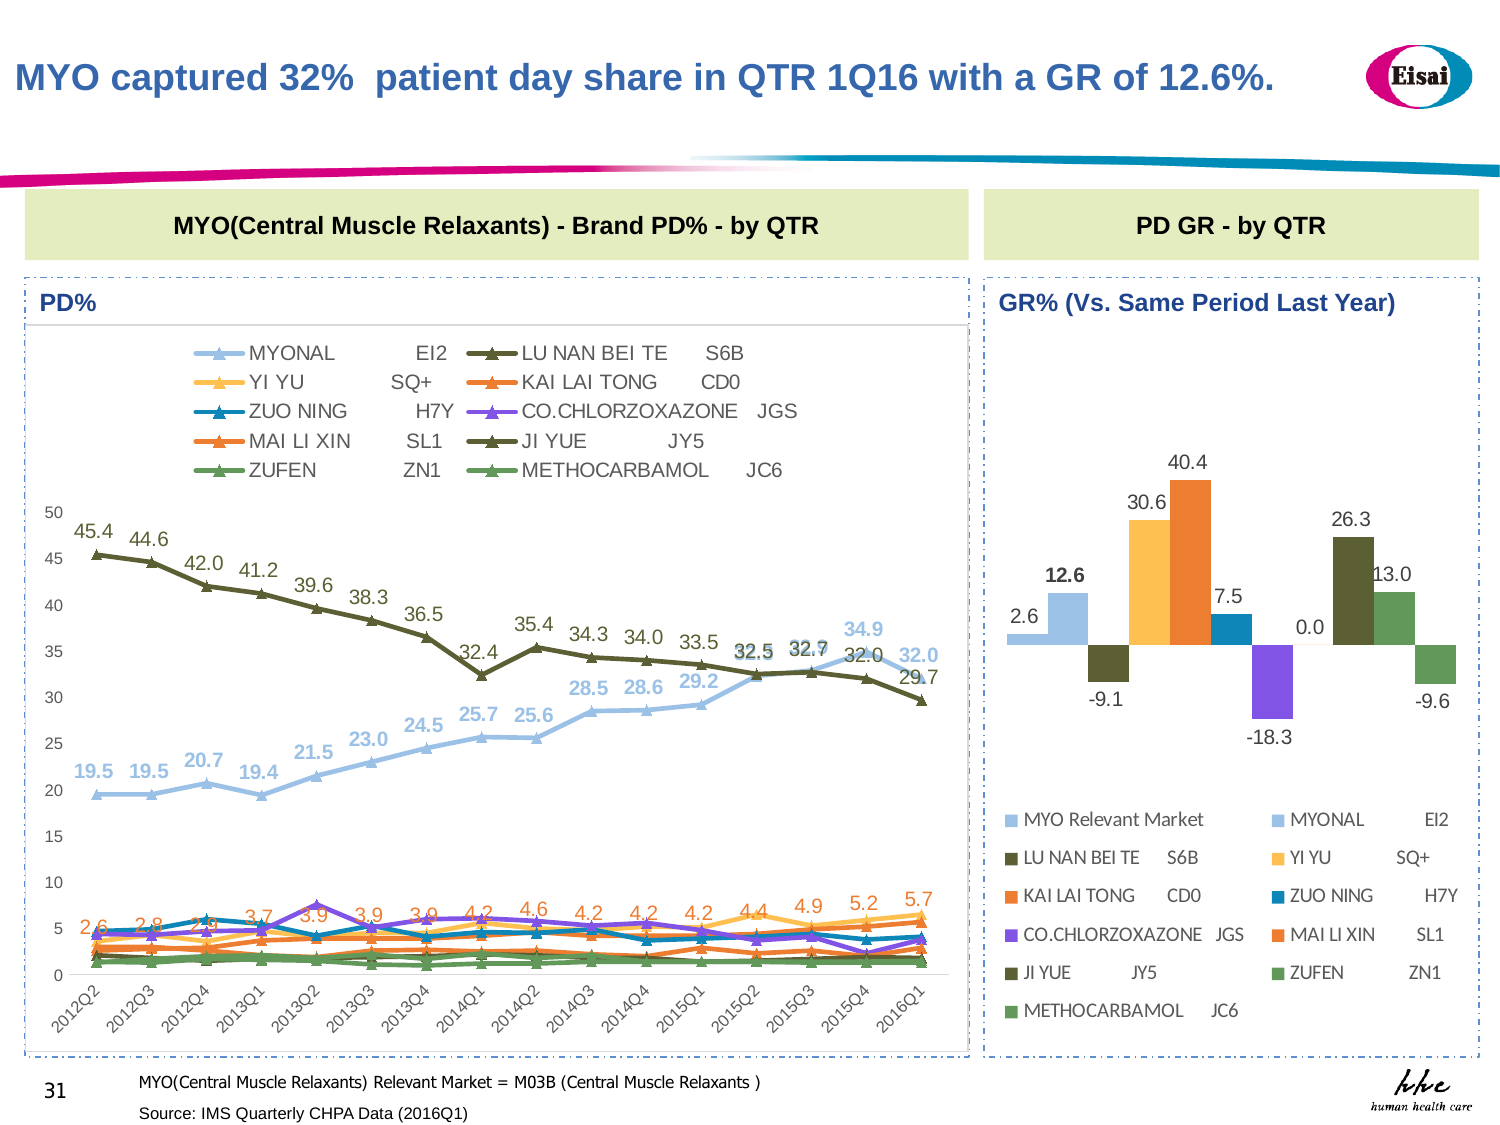

MYO captured 32%  patient day share in QTR 1Q16 with a GR of 12.6%.
MYO(Central Muscle Relaxants) - Brand PD% - by QTR
PD GR - by QTR

PD%
GR% (Vs. Same Period Last Year)

### Chart

| Category | MYONAL             EI2 | LU NAN BEI TE      S6B | YI YU              SQ+ | KAI LAI TONG       CD0 | ZUO NING           H7Y | CO.CHLORZOXAZONE   JGS | MAI LI XIN         SL1 | JI YUE             JY5 | ZUFEN              ZN1 | METHOCARBAMOL      JC6 |
|---|---|---|---|---|---|---|---|---|---|---|
| 2012Q2 | 19.5 | 45.4 | 3.6 | 2.6 | 4.7 | 4.4 | 3.0 | 2.1 | 1.4 | 1.3 |
| 2012Q3 | 19.5 | 44.6 | 4.3 | 2.8 | 4.9 | 4.3 | 3.0 | 1.8 | 1.3 | 1.7 |
| 2012Q4 | 20.7 | 42.0 | 3.6 | 2.9 | 6.0 | 4.7 | 2.6 | 1.5 | 1.7 | 2.0 |
| 2013Q1 | 19.4 | 41.2 | 4.7 | 3.7 | 5.5 | 4.8 | 2.1 | 1.7 | 1.6 | 2.1 |
| 2013Q2 | 21.5 | 39.6 | 4.1 | 3.9 | 4.2 | 7.6 | 1.9 | 1.8 | 1.5 | 1.8 |
| 2013Q3 | 23.0 | 38.3 | 4.5 | 3.9 | 5.3 | 5.1 | 2.6 | 1.9 | 1.1 | 2.2 |
| 2013Q4 | 24.5 | 36.5 | 4.5 | 3.9 | 4.1 | 6.0 | 2.7 | 2.0 | 1.0 | 1.7 |
| 2014Q1 | 25.7 | 32.4 | 5.6 | 4.2 | 4.6 | 6.1 | 2.5 | 2.2 | 1.2 | 2.3 |
| 2014Q2 | 25.6 | 35.4 | 5.0 | 4.6 | 4.5 | 5.8 | 2.6 | 2.1 | 1.2 | 1.8 |
| 2014Q3 | 28.5 | 34.3 | 4.8 | 4.2 | 4.9 | 5.3 | 2.2 | 1.8 | 1.4 | 2.1 |
| 2014Q4 | 28.6 | 34.0 | 5.2 | 4.2 | 3.7 | 5.6 | 2.0 | 1.8 | 1.4 | 1.4 |
| 2015Q1 | 29.2 | 33.5 | 5.1 | 4.2 | 3.9 | 4.8 | 2.9 | 1.4 | 1.4 | 1.4 |
| 2015Q2 | 32.3 | 32.5 | 6.5 | 4.4 | 4.1 | 3.7 | 2.3 | 1.5 | 1.4 | 1.4 |
| 2015Q3 | 32.9 | 32.7 | 5.3 | 4.9 | 4.4 | 4.1 | 2.6 | 1.7 | 1.4 | 1.3 |
| 2015Q4 | 34.9 | 32.0 | 5.9 | 5.2 | 3.8 | 2.3 | 2.0 | 1.9 | 1.4 | 1.3 |
| 2016Q1 | 32.0 | 29.7 | 6.5 | 5.7 | 4.1 | 3.8 | 2.9 | 1.8 | 1.5 | 1.3 |

### Chart

| Category |  |  |  |  |  |  |  |  |  |  |  |
|---|---|---|---|---|---|---|---|---|---|---|---|
MYO(Central Muscle Relaxants) Relevant Market = M03B (Central Muscle Relaxants )
31
Source: IMS Quarterly CHPA Data (2016Q1)